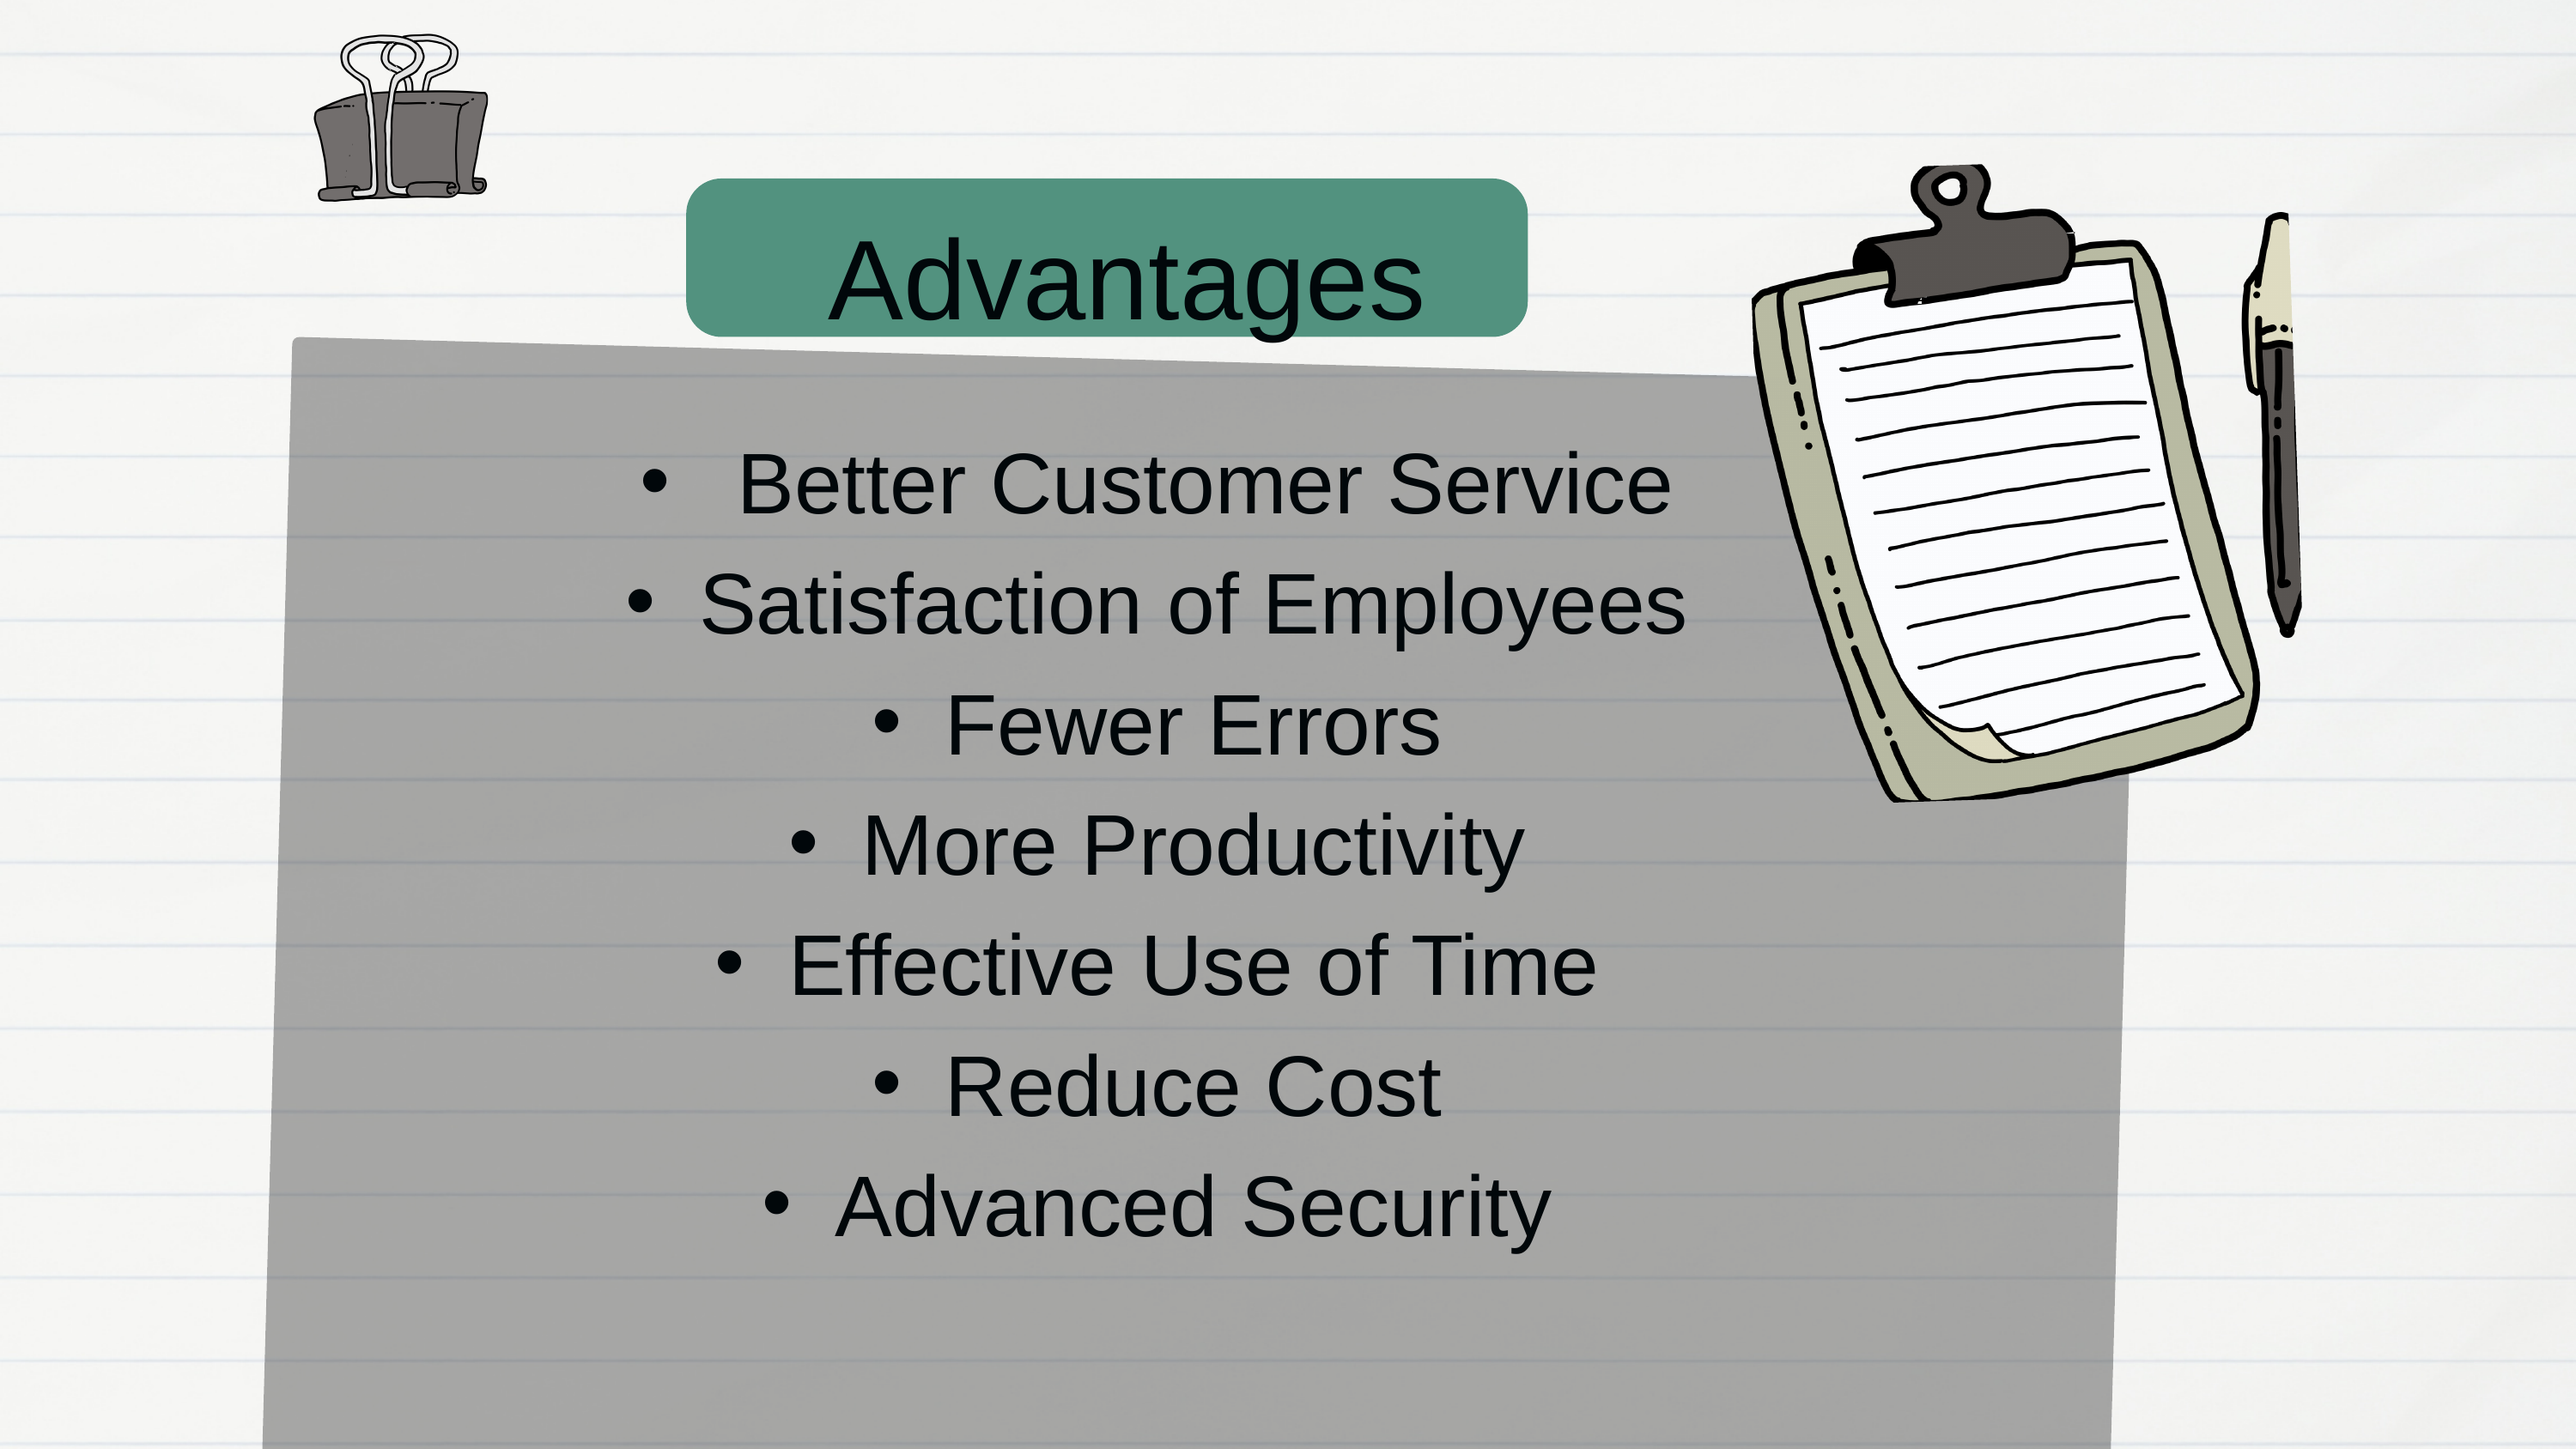

Advantages

 Better Customer Service
Satisfaction of Employees
Fewer Errors
More Productivity
Effective Use of Time
Reduce Cost
Advanced Security